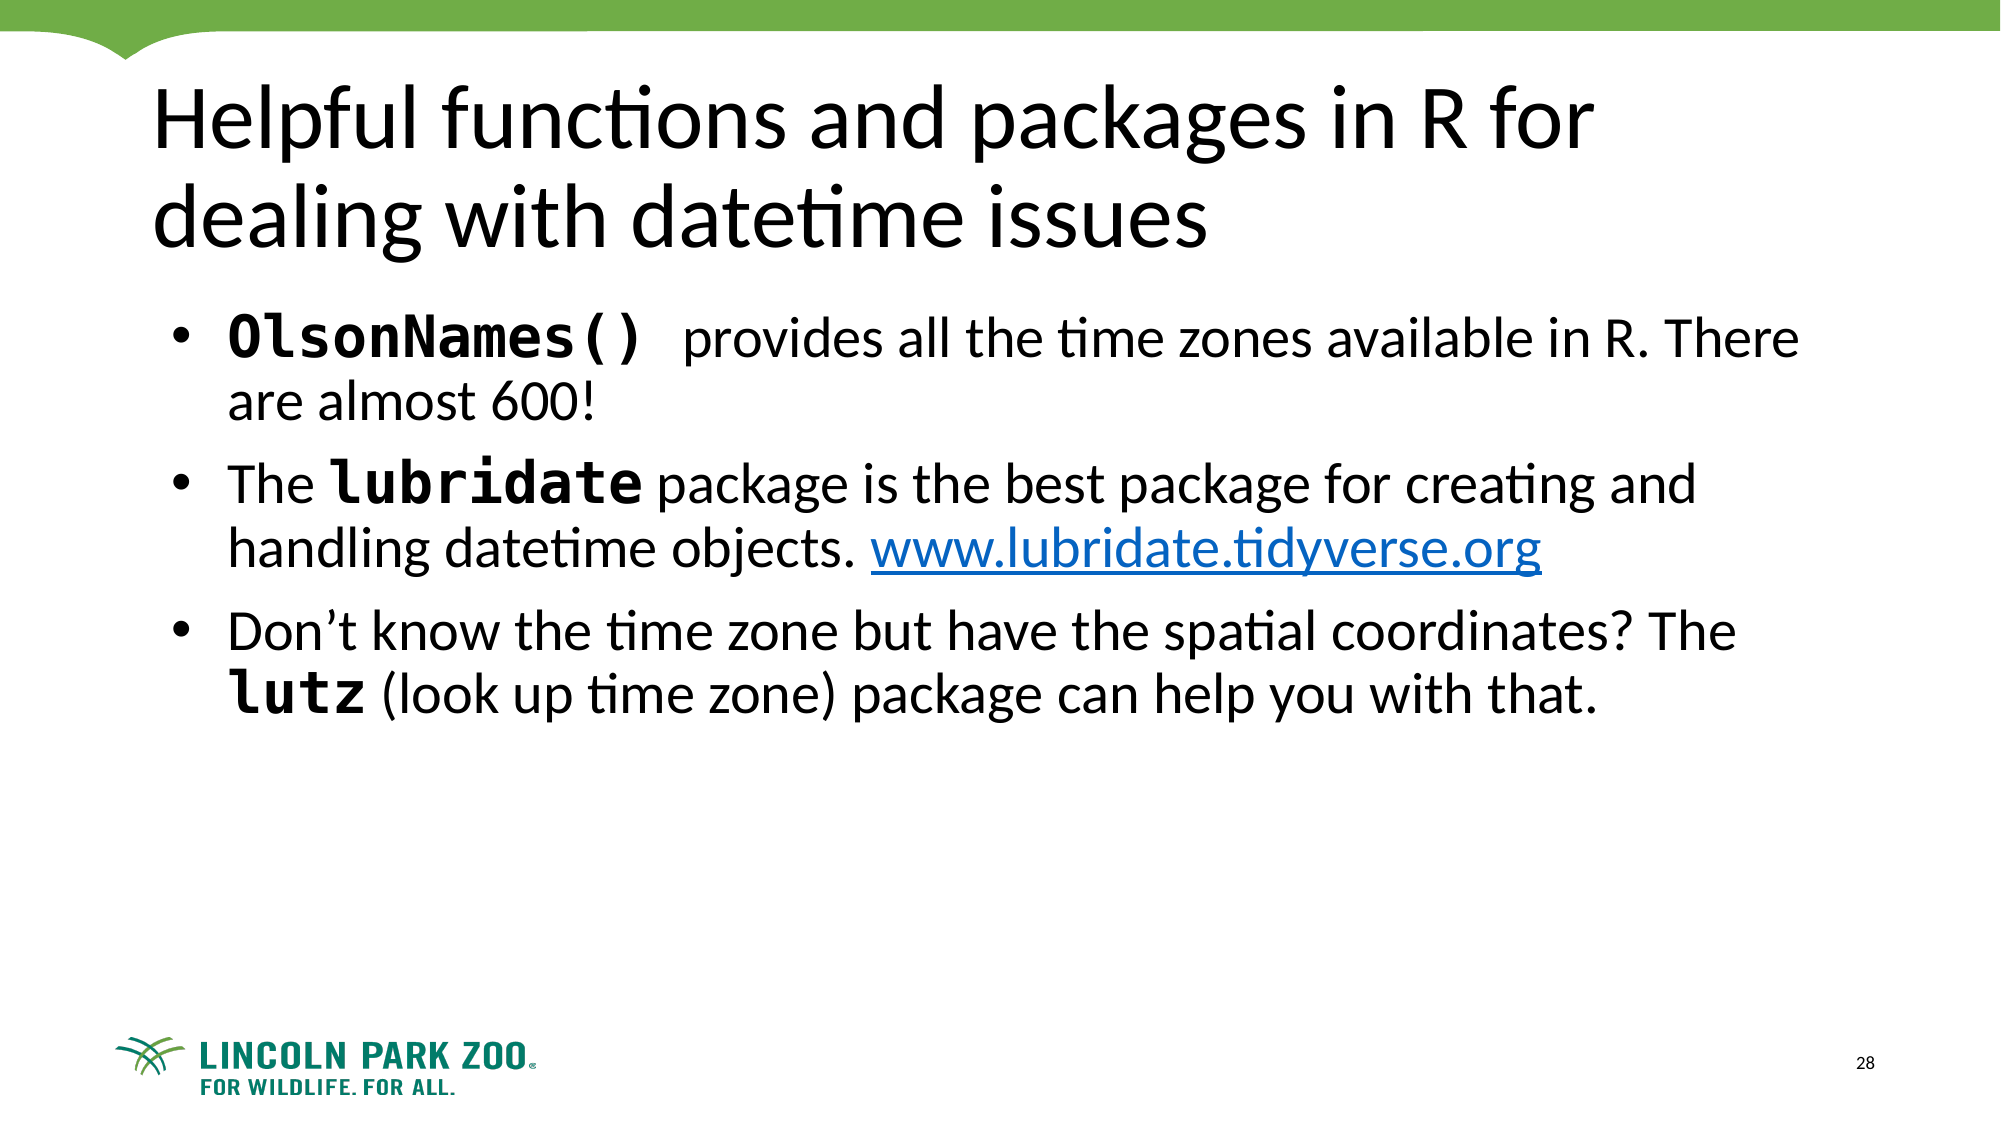

# Helpful functions and packages in R for dealing with datetime issues
OlsonNames() provides all the time zones available in R. There are almost 600!
The lubridate package is the best package for creating and handling datetime objects. www.lubridate.tidyverse.org
Don’t know the time zone but have the spatial coordinates? The lutz (look up time zone) package can help you with that.